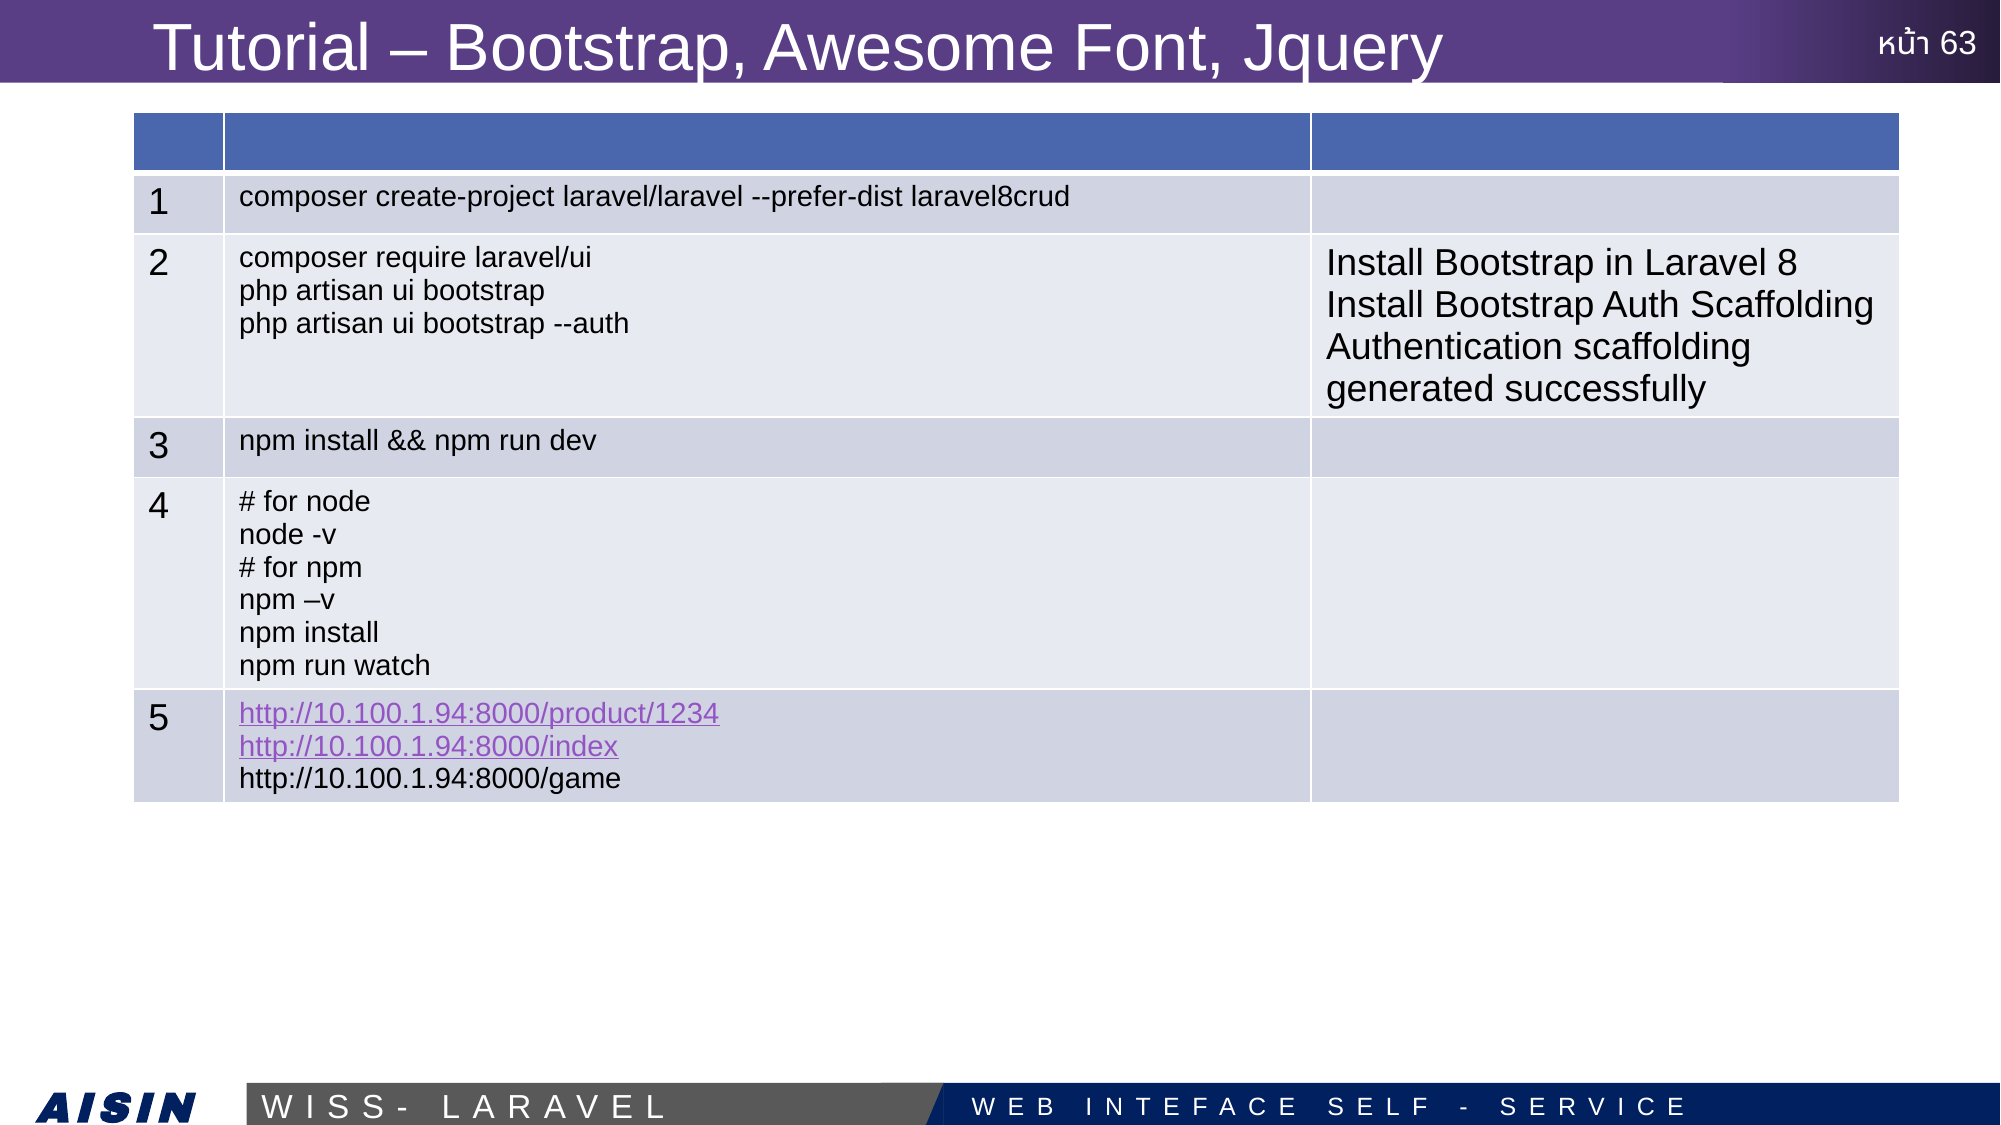

# Tutorial – Bootstrap, Awesome Font, Jquery
|  |  |  |
| --- | --- | --- |
| 1 | composer create-project laravel/laravel --prefer-dist laravel8crud |  |
| 2 | composer require laravel/ui php artisan ui bootstrap php artisan ui bootstrap --auth | Install Bootstrap in Laravel 8 Install Bootstrap Auth Scaffolding Authentication scaffolding generated successfully |
| 3 | npm install && npm run dev |  |
| 4 | # for node node -v # for npm npm –v npm install npm run watch |  |
| 5 | http://10.100.1.94:8000/product/1234 http://10.100.1.94:8000/index http://10.100.1.94:8000/game |  |